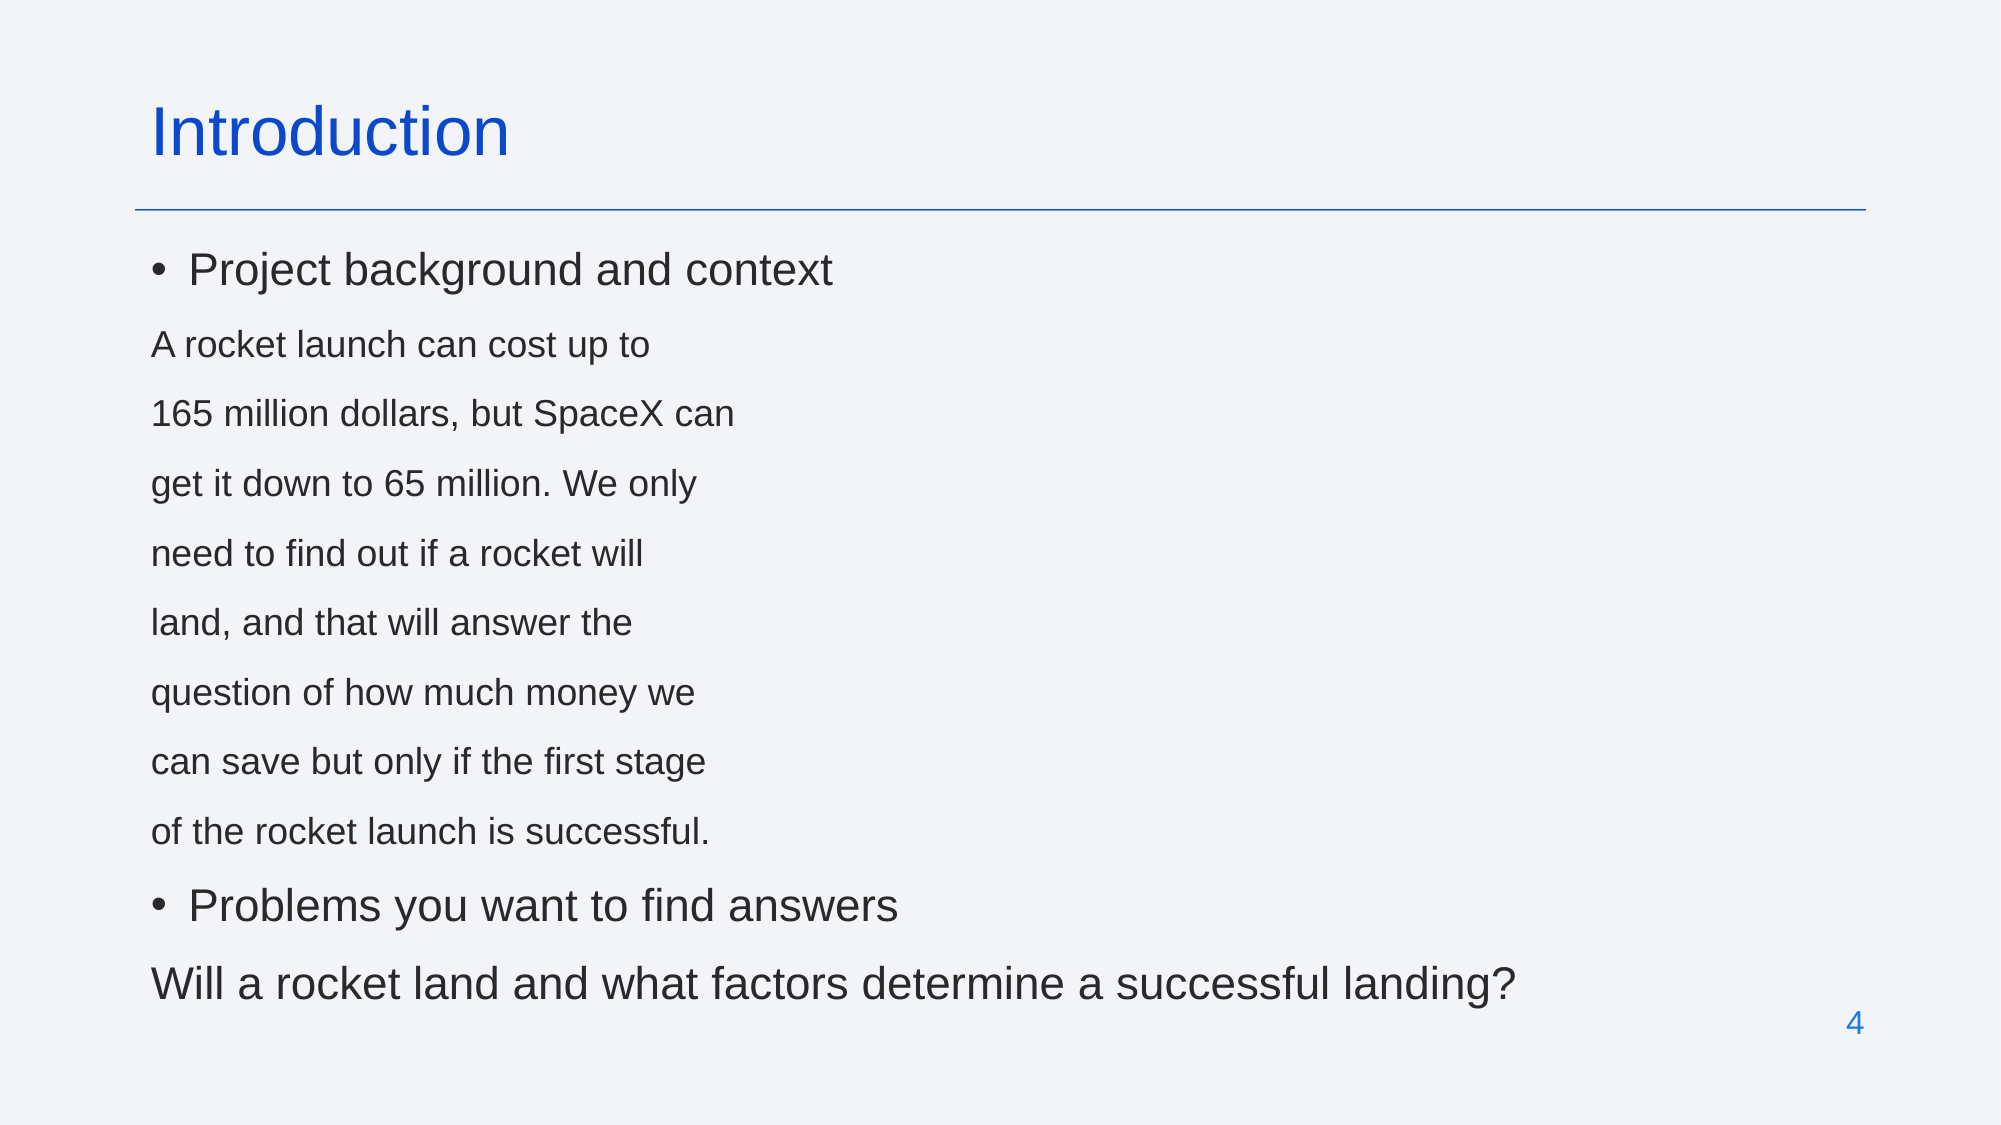

Introduction
Project background and context
A rocket launch can cost up to
165 million dollars, but SpaceX can
get it down to 65 million. We only
need to find out if a rocket will
land, and that will answer the
question of how much money we
can save but only if the first stage
of the rocket launch is successful.
Problems you want to find answers
Will a rocket land and what factors determine a successful landing?
4